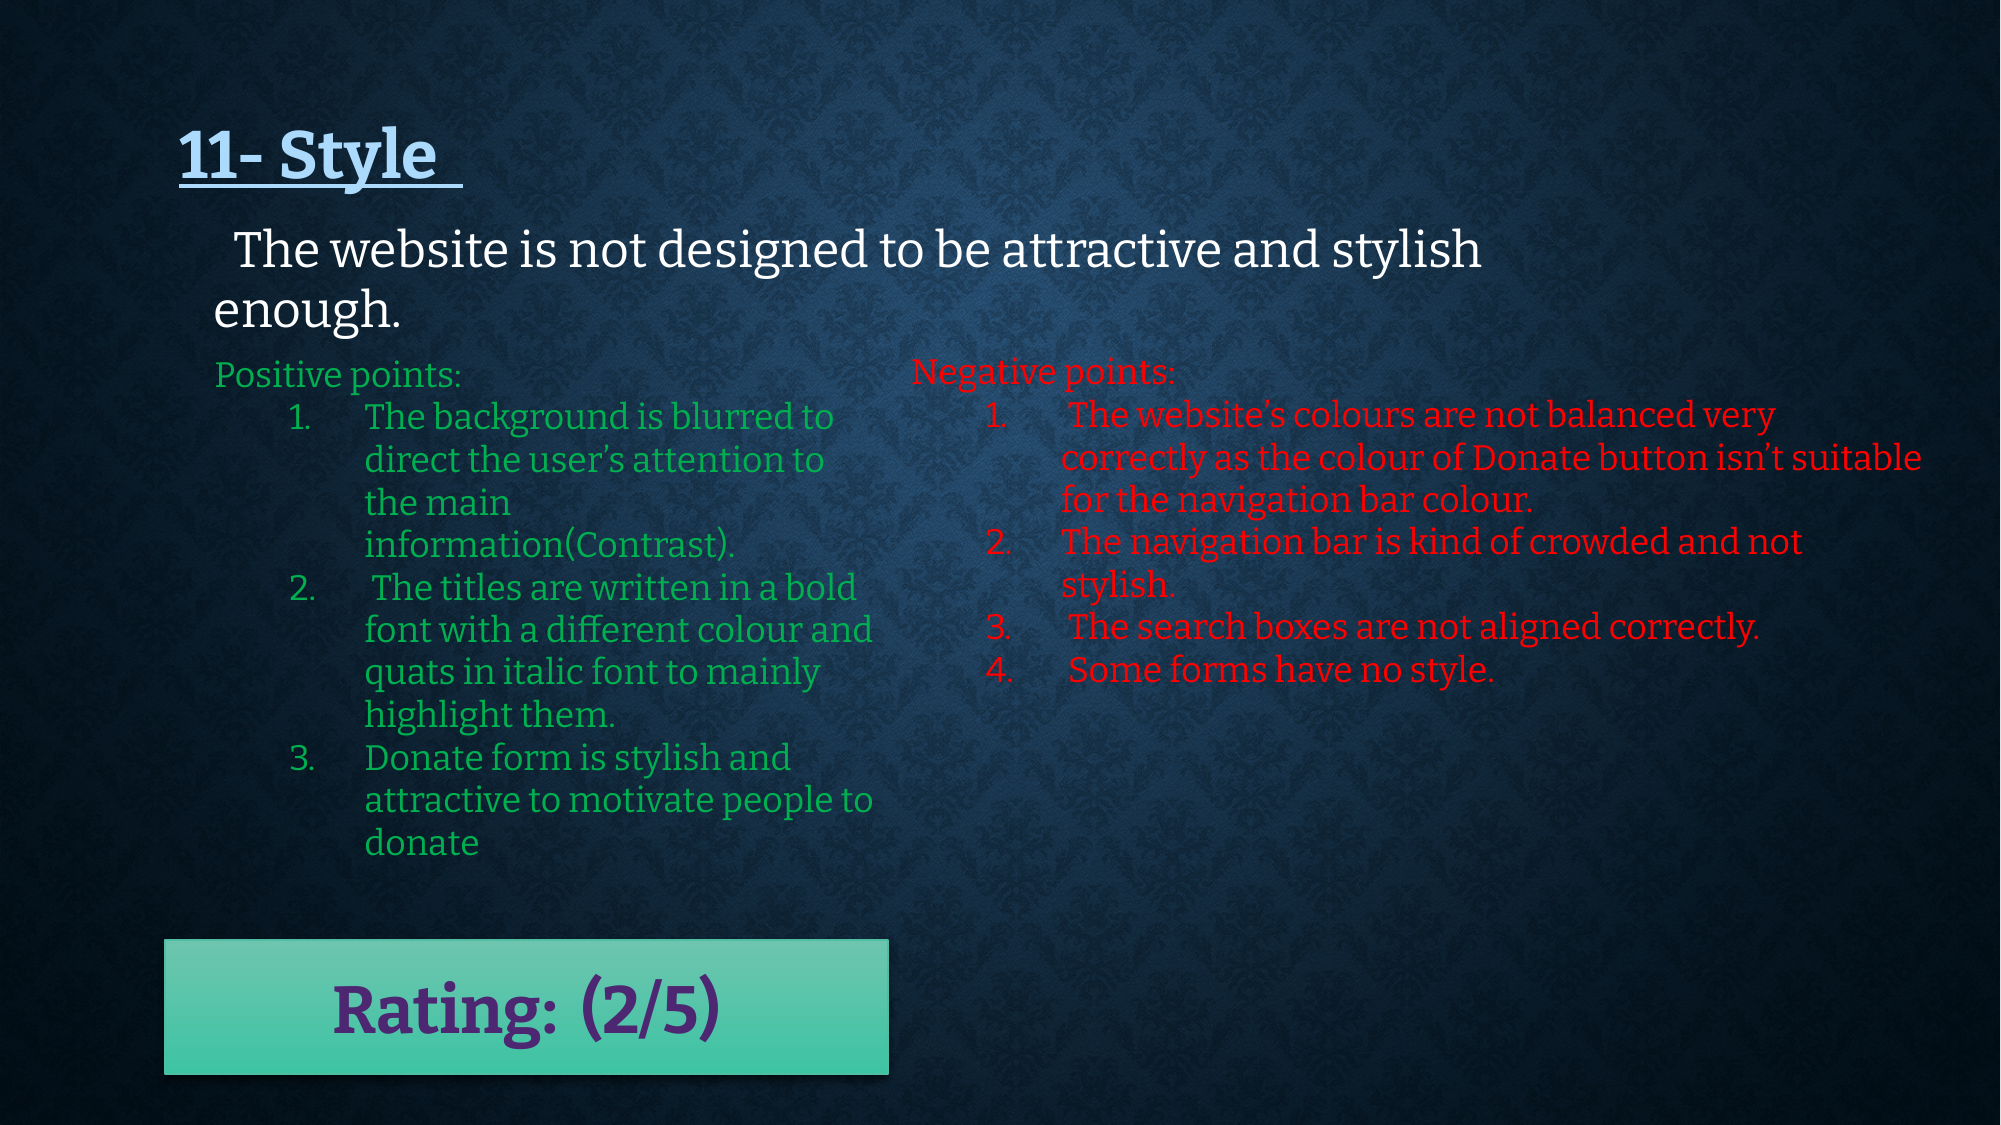

11- Style
  The website is not designed to be attractive and stylish enough.
Negative points:
 The website’s colours are not balanced very correctly as the colour of Donate button isn’t suitable for the navigation bar colour.
The navigation bar is kind of crowded and not stylish.
 The search boxes are not aligned correctly.
 Some forms have no style.
Positive points:
The background is blurred to direct the user’s attention to the main information(Contrast).
 The titles are written in a bold font with a different colour and quats in italic font to mainly highlight them.
Donate form is stylish and attractive to motivate people to donate

Rating:  (2/5)